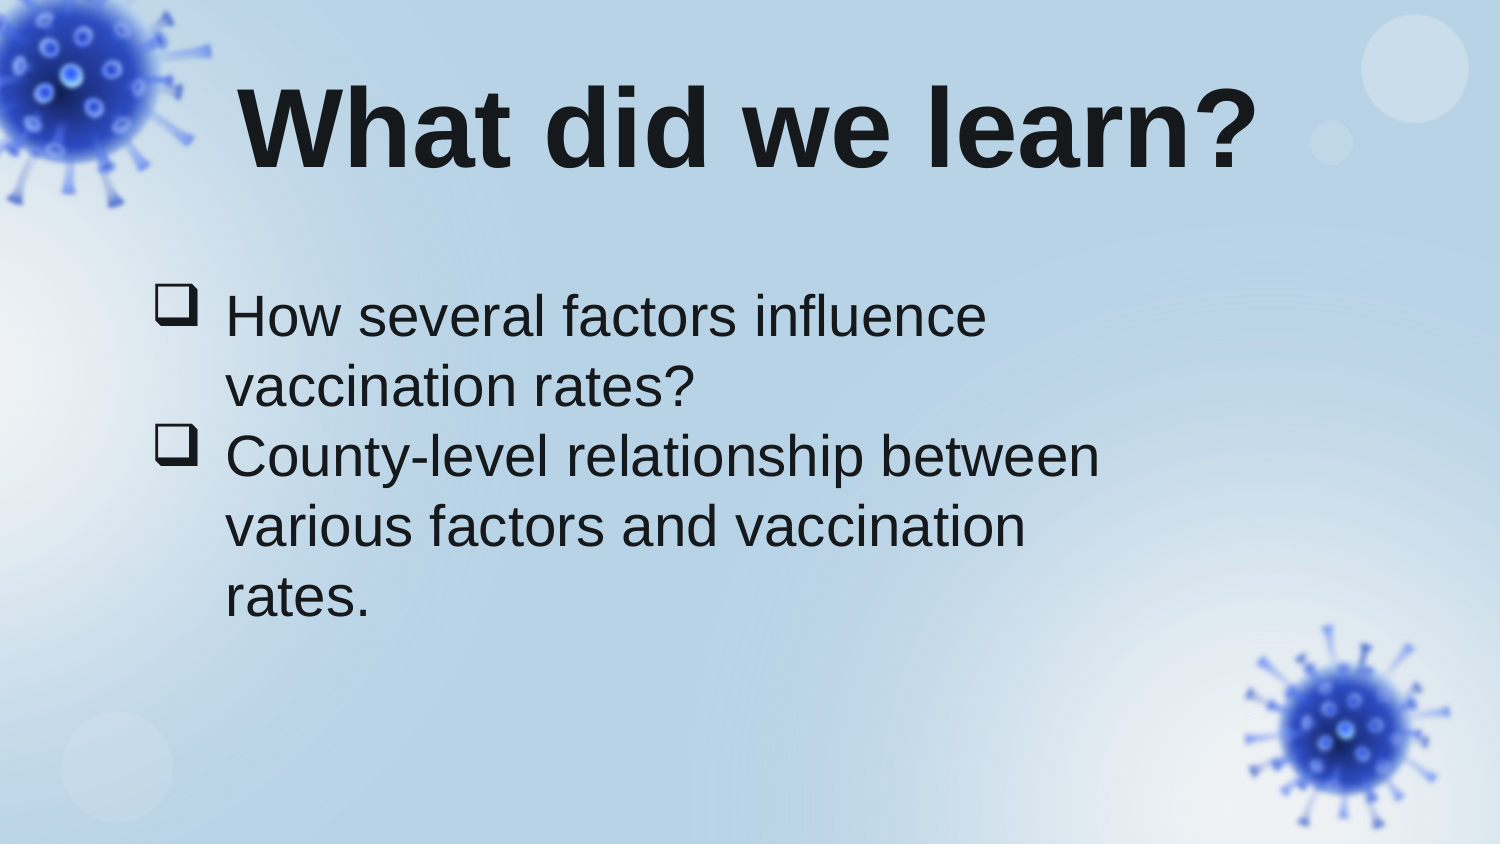

What did we learn?

How several factors influence vaccination rates?
County-level relationship between various factors and vaccination rates.